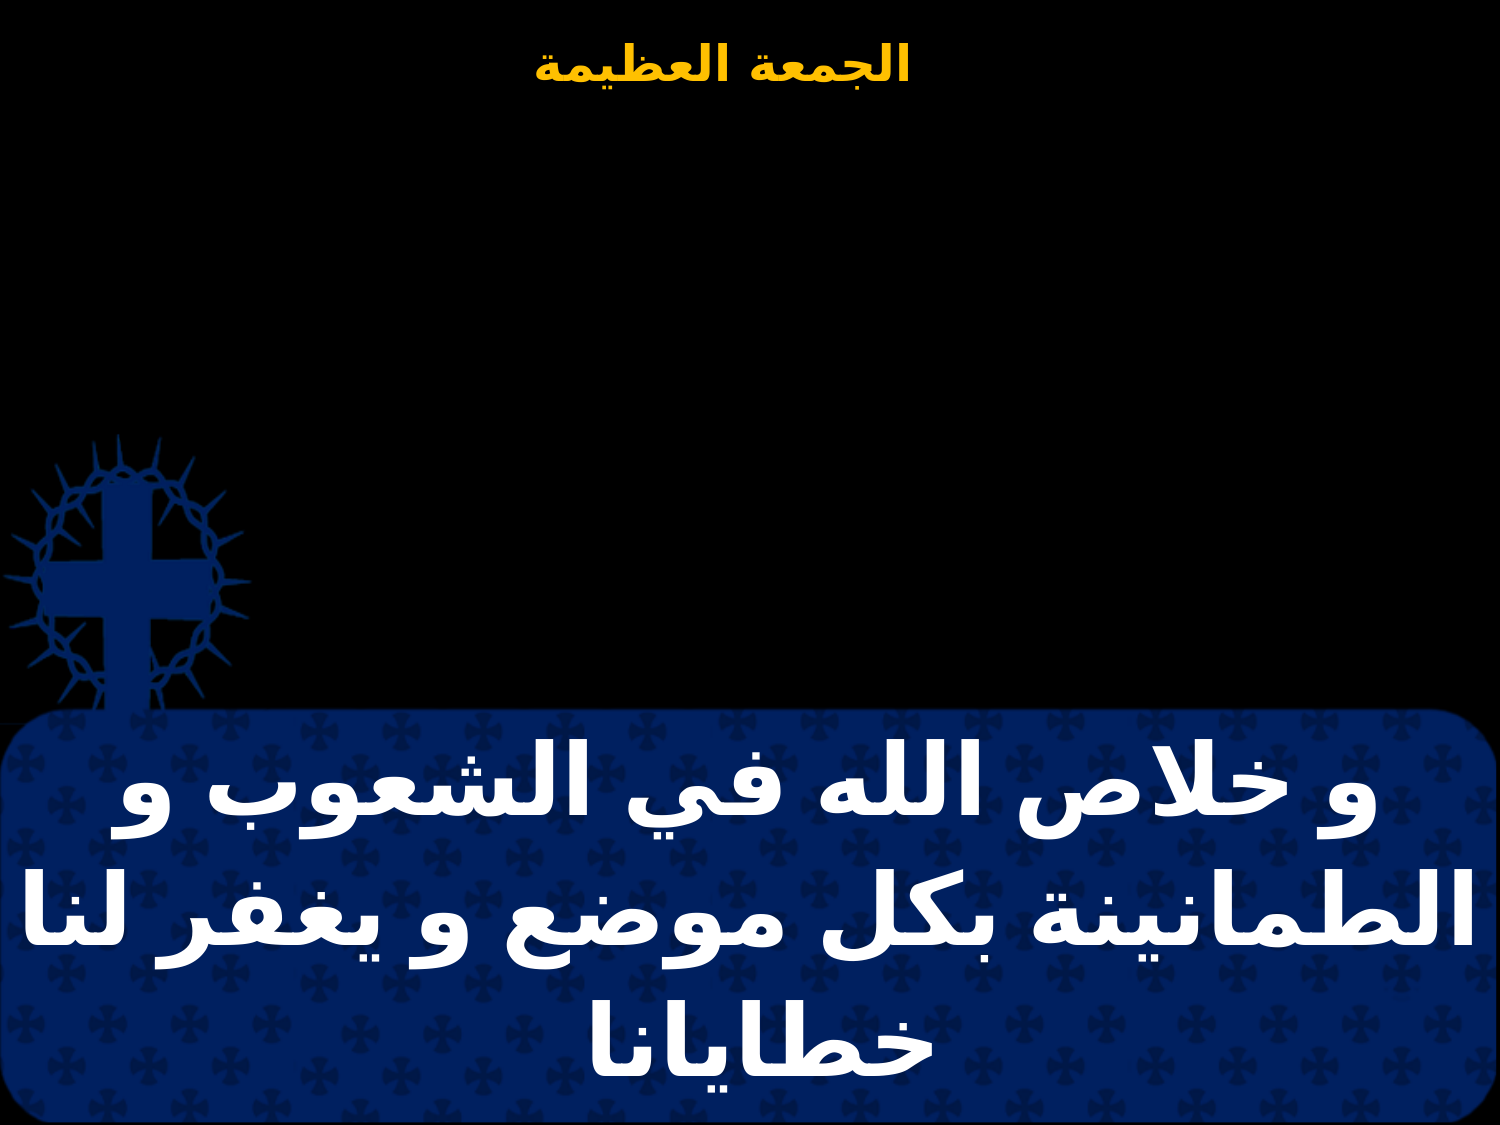

| و خلاص الله في الشعوب و الطمانينة بكل موضع و يغفر لنا خطايانا |
| --- |